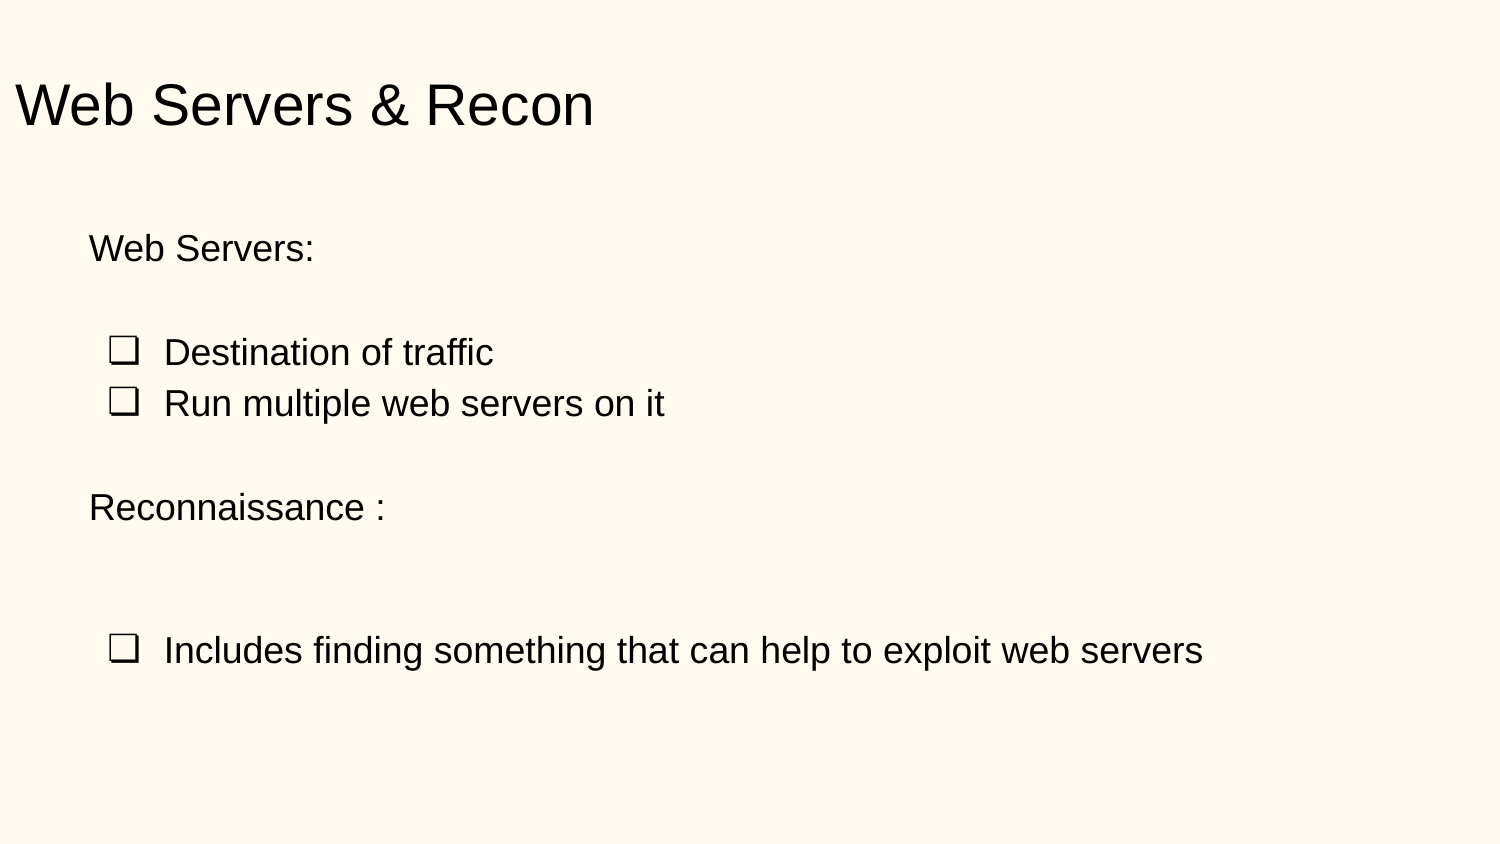

Web Servers & Recon
Web Servers:

Destination of traffic
Run multiple web servers on it

Reconnaissance :

Includes finding something that can help to exploit web servers